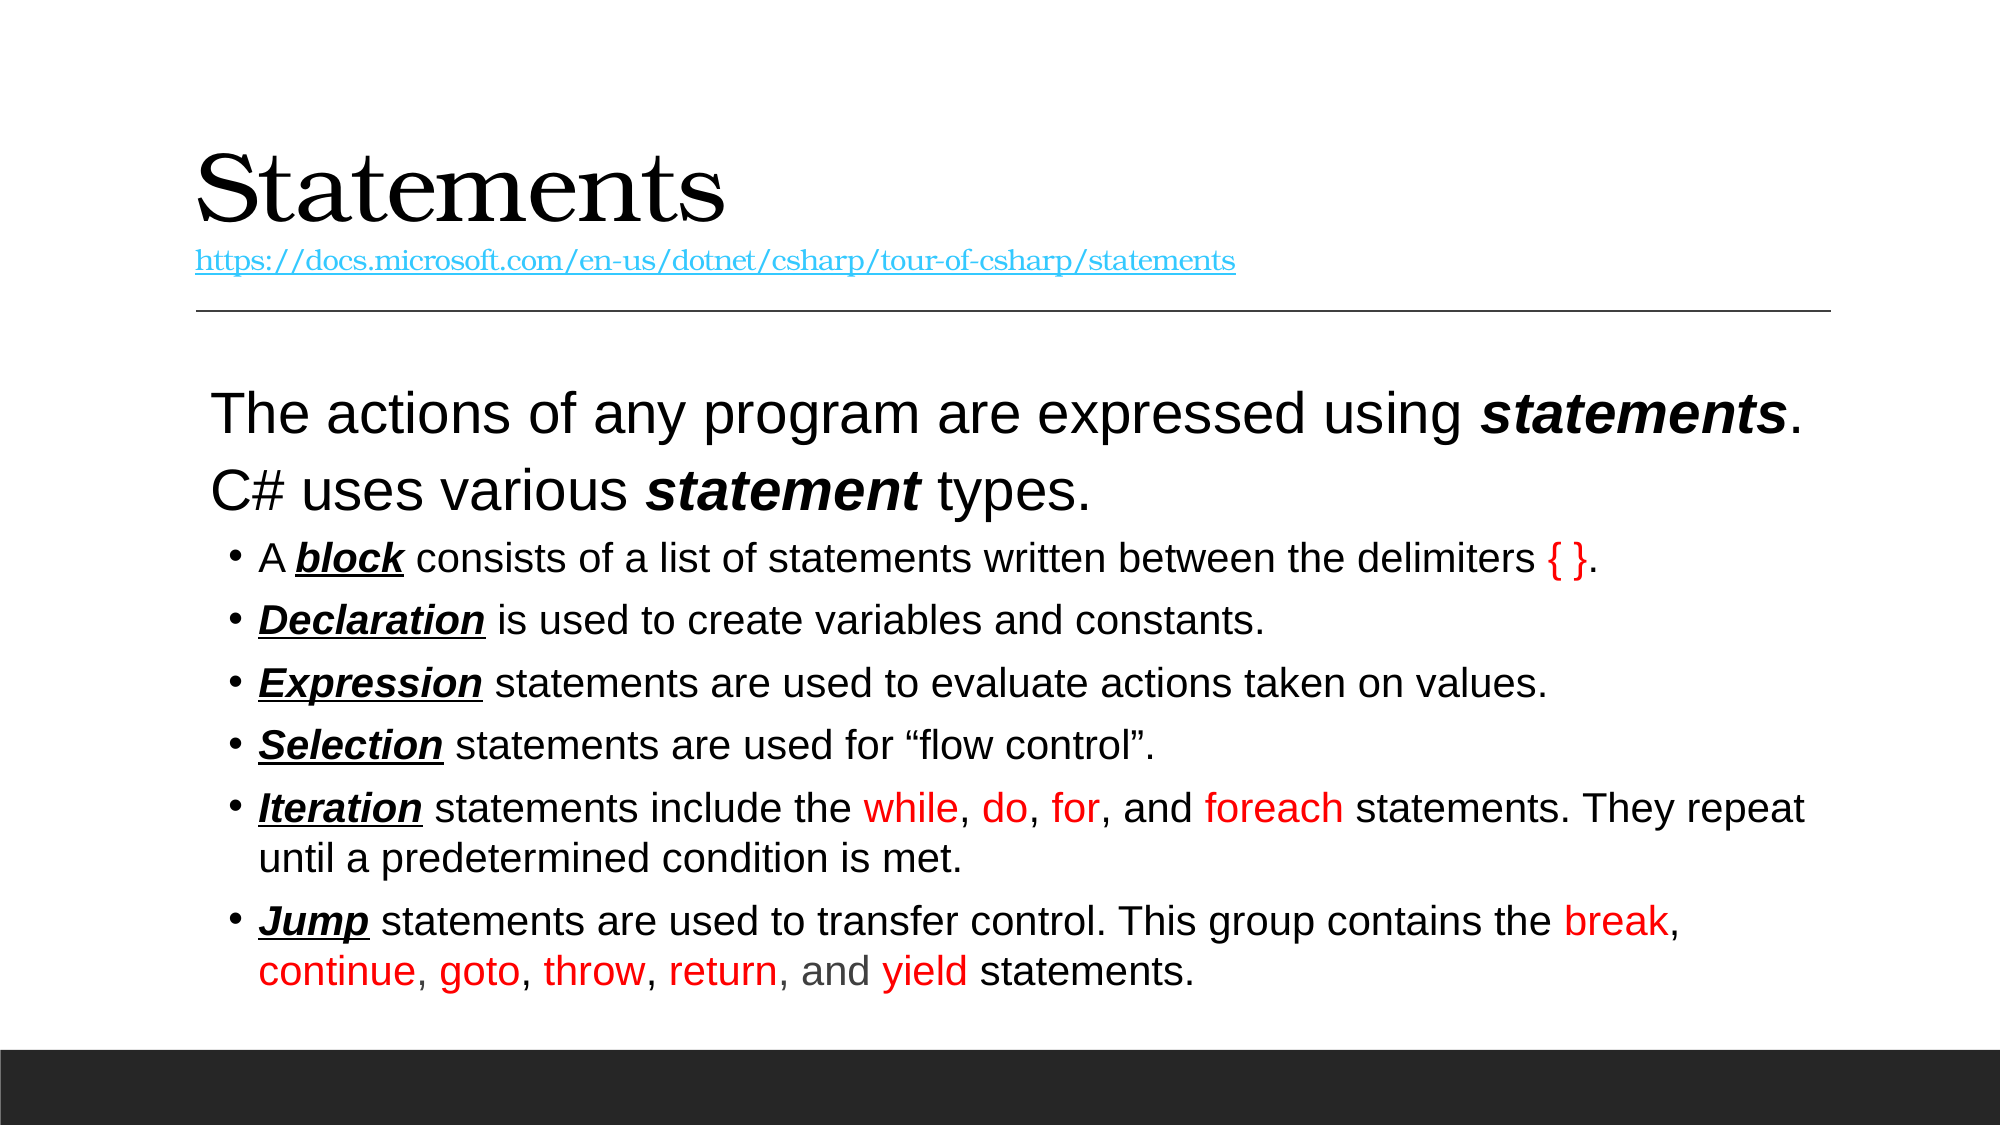

# Statements https://docs.microsoft.com/en-us/dotnet/csharp/tour-of-csharp/statements
The actions of any program are expressed using statements. C# uses various statement types.
A block consists of a list of statements written between the delimiters { }.
Declaration is used to create variables and constants.
Expression statements are used to evaluate actions taken on values.
Selection statements are used for “flow control”.
Iteration statements include the while, do, for, and foreach statements. They repeat until a predetermined condition is met.
Jump statements are used to transfer control. This group contains the break, continue, goto, throw, return, and yield statements.